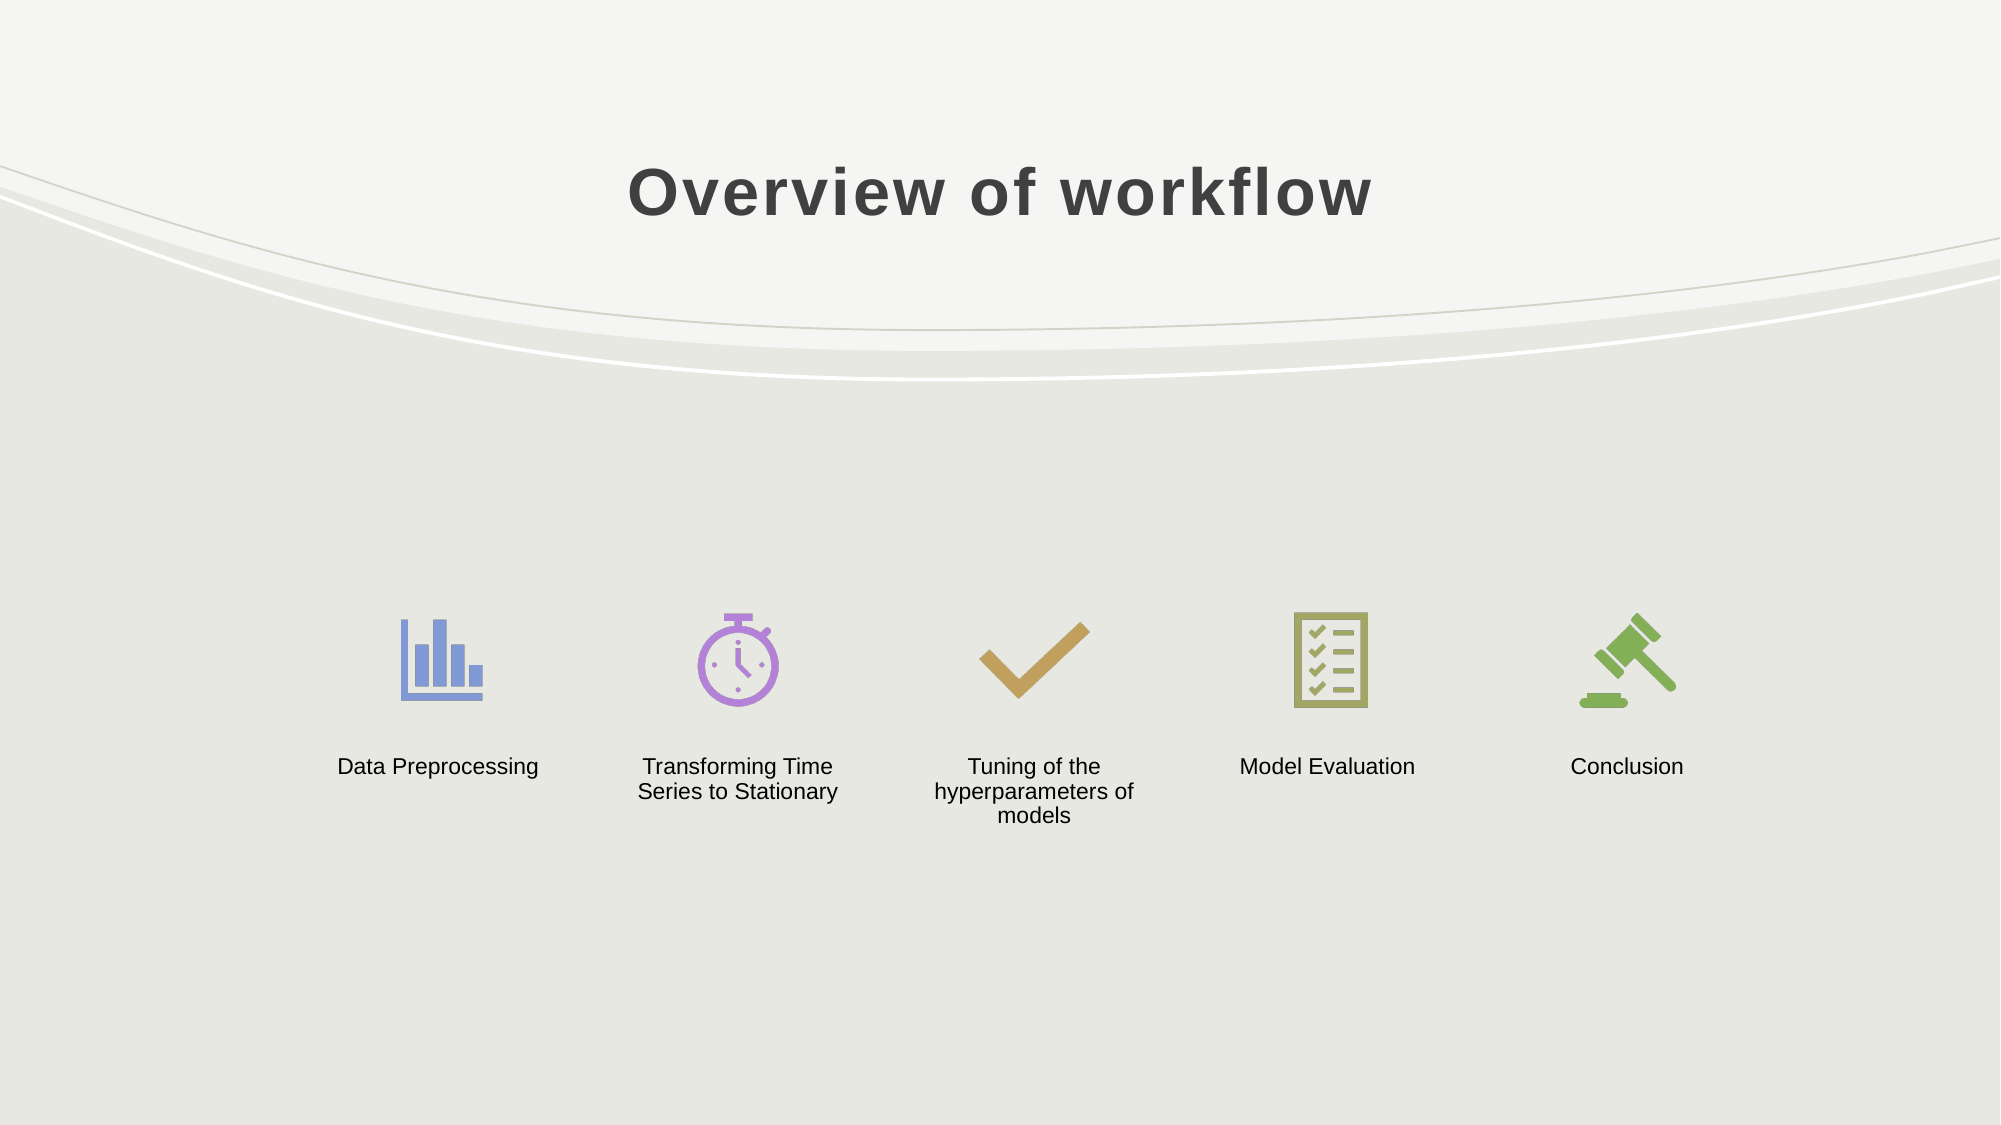

# Overview of workflow
Data Preprocessing
Transforming Time Series to Stationary
Tuning of the hyperparameters of models
Model Evaluation
Conclusion